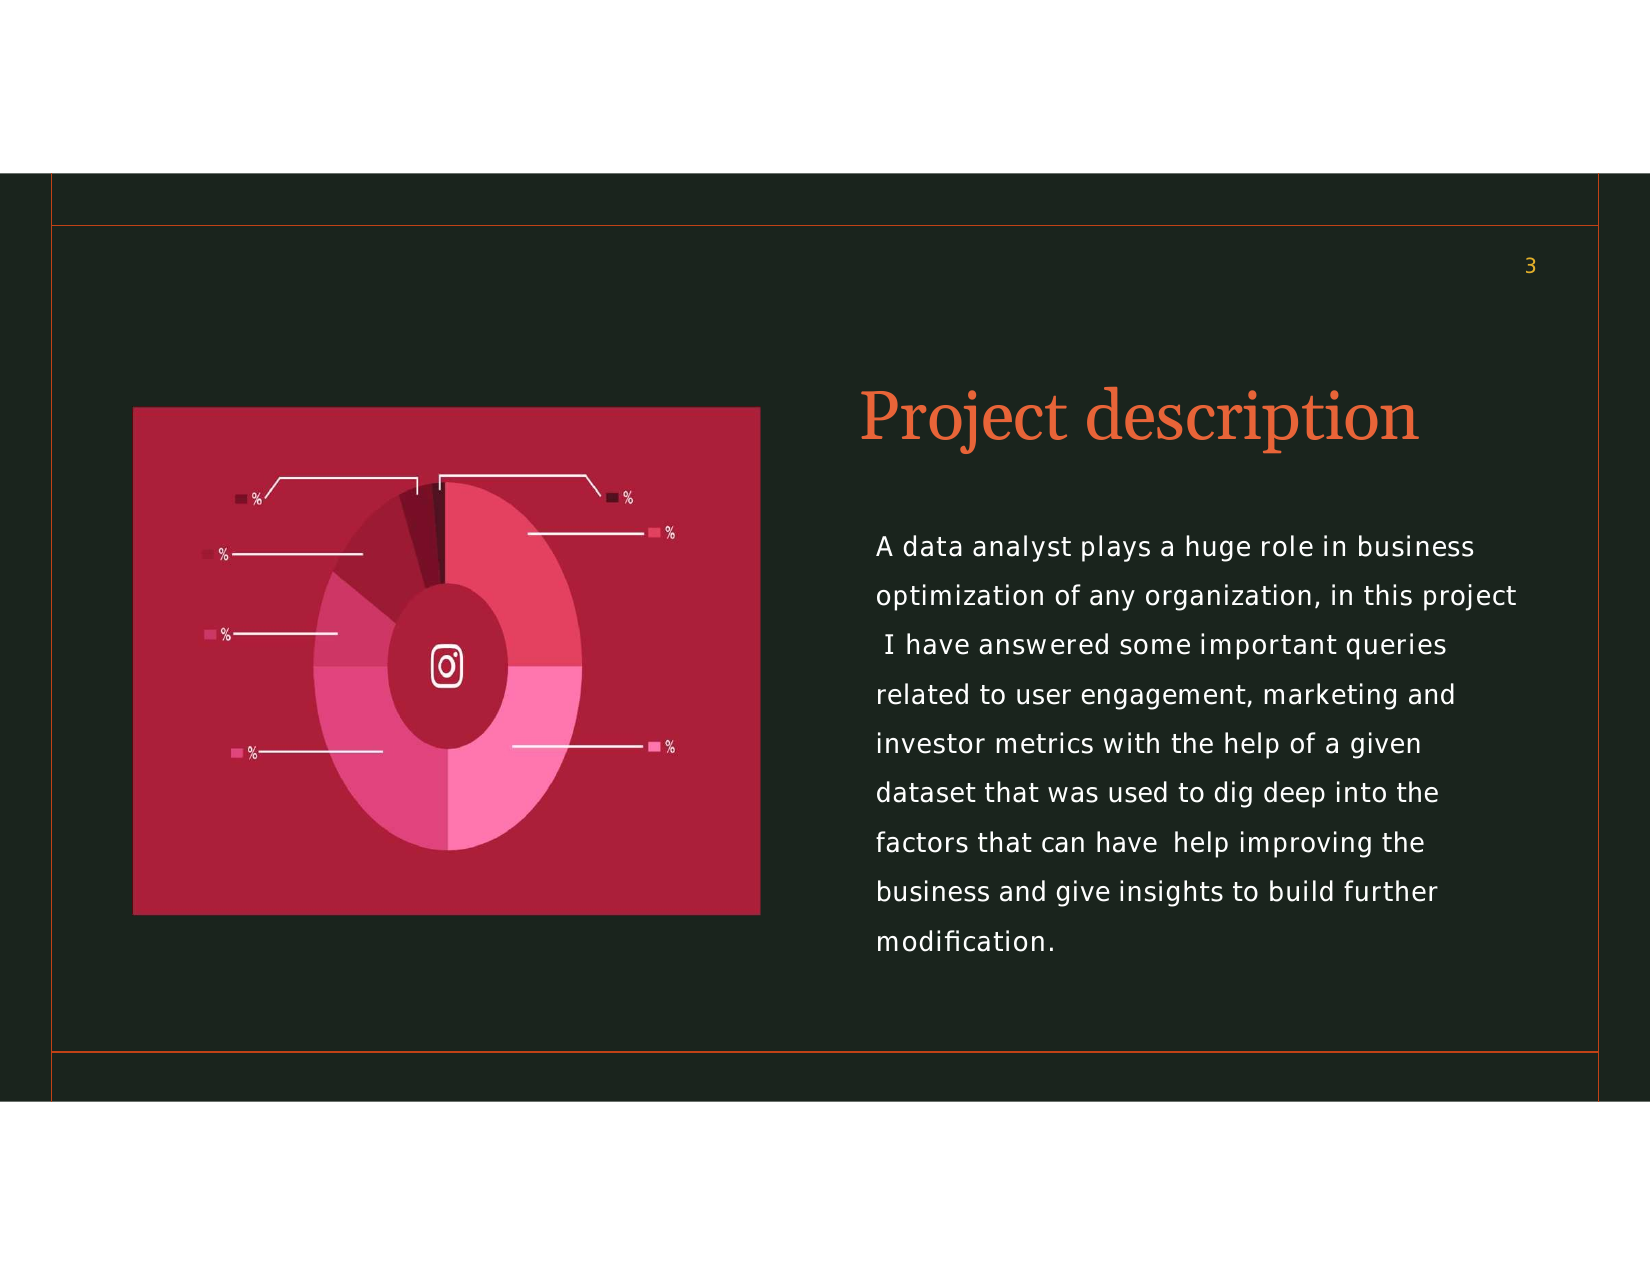

3
# Project description
A data analyst plays a huge role in business  optimization of any organization, in this project  I have answered some important queries  related to user engagement, marketing and  investor metrics with the help of a given  dataset that was used to dig deep into the  factors that can have help improving the  business and give insights to build further  modification.